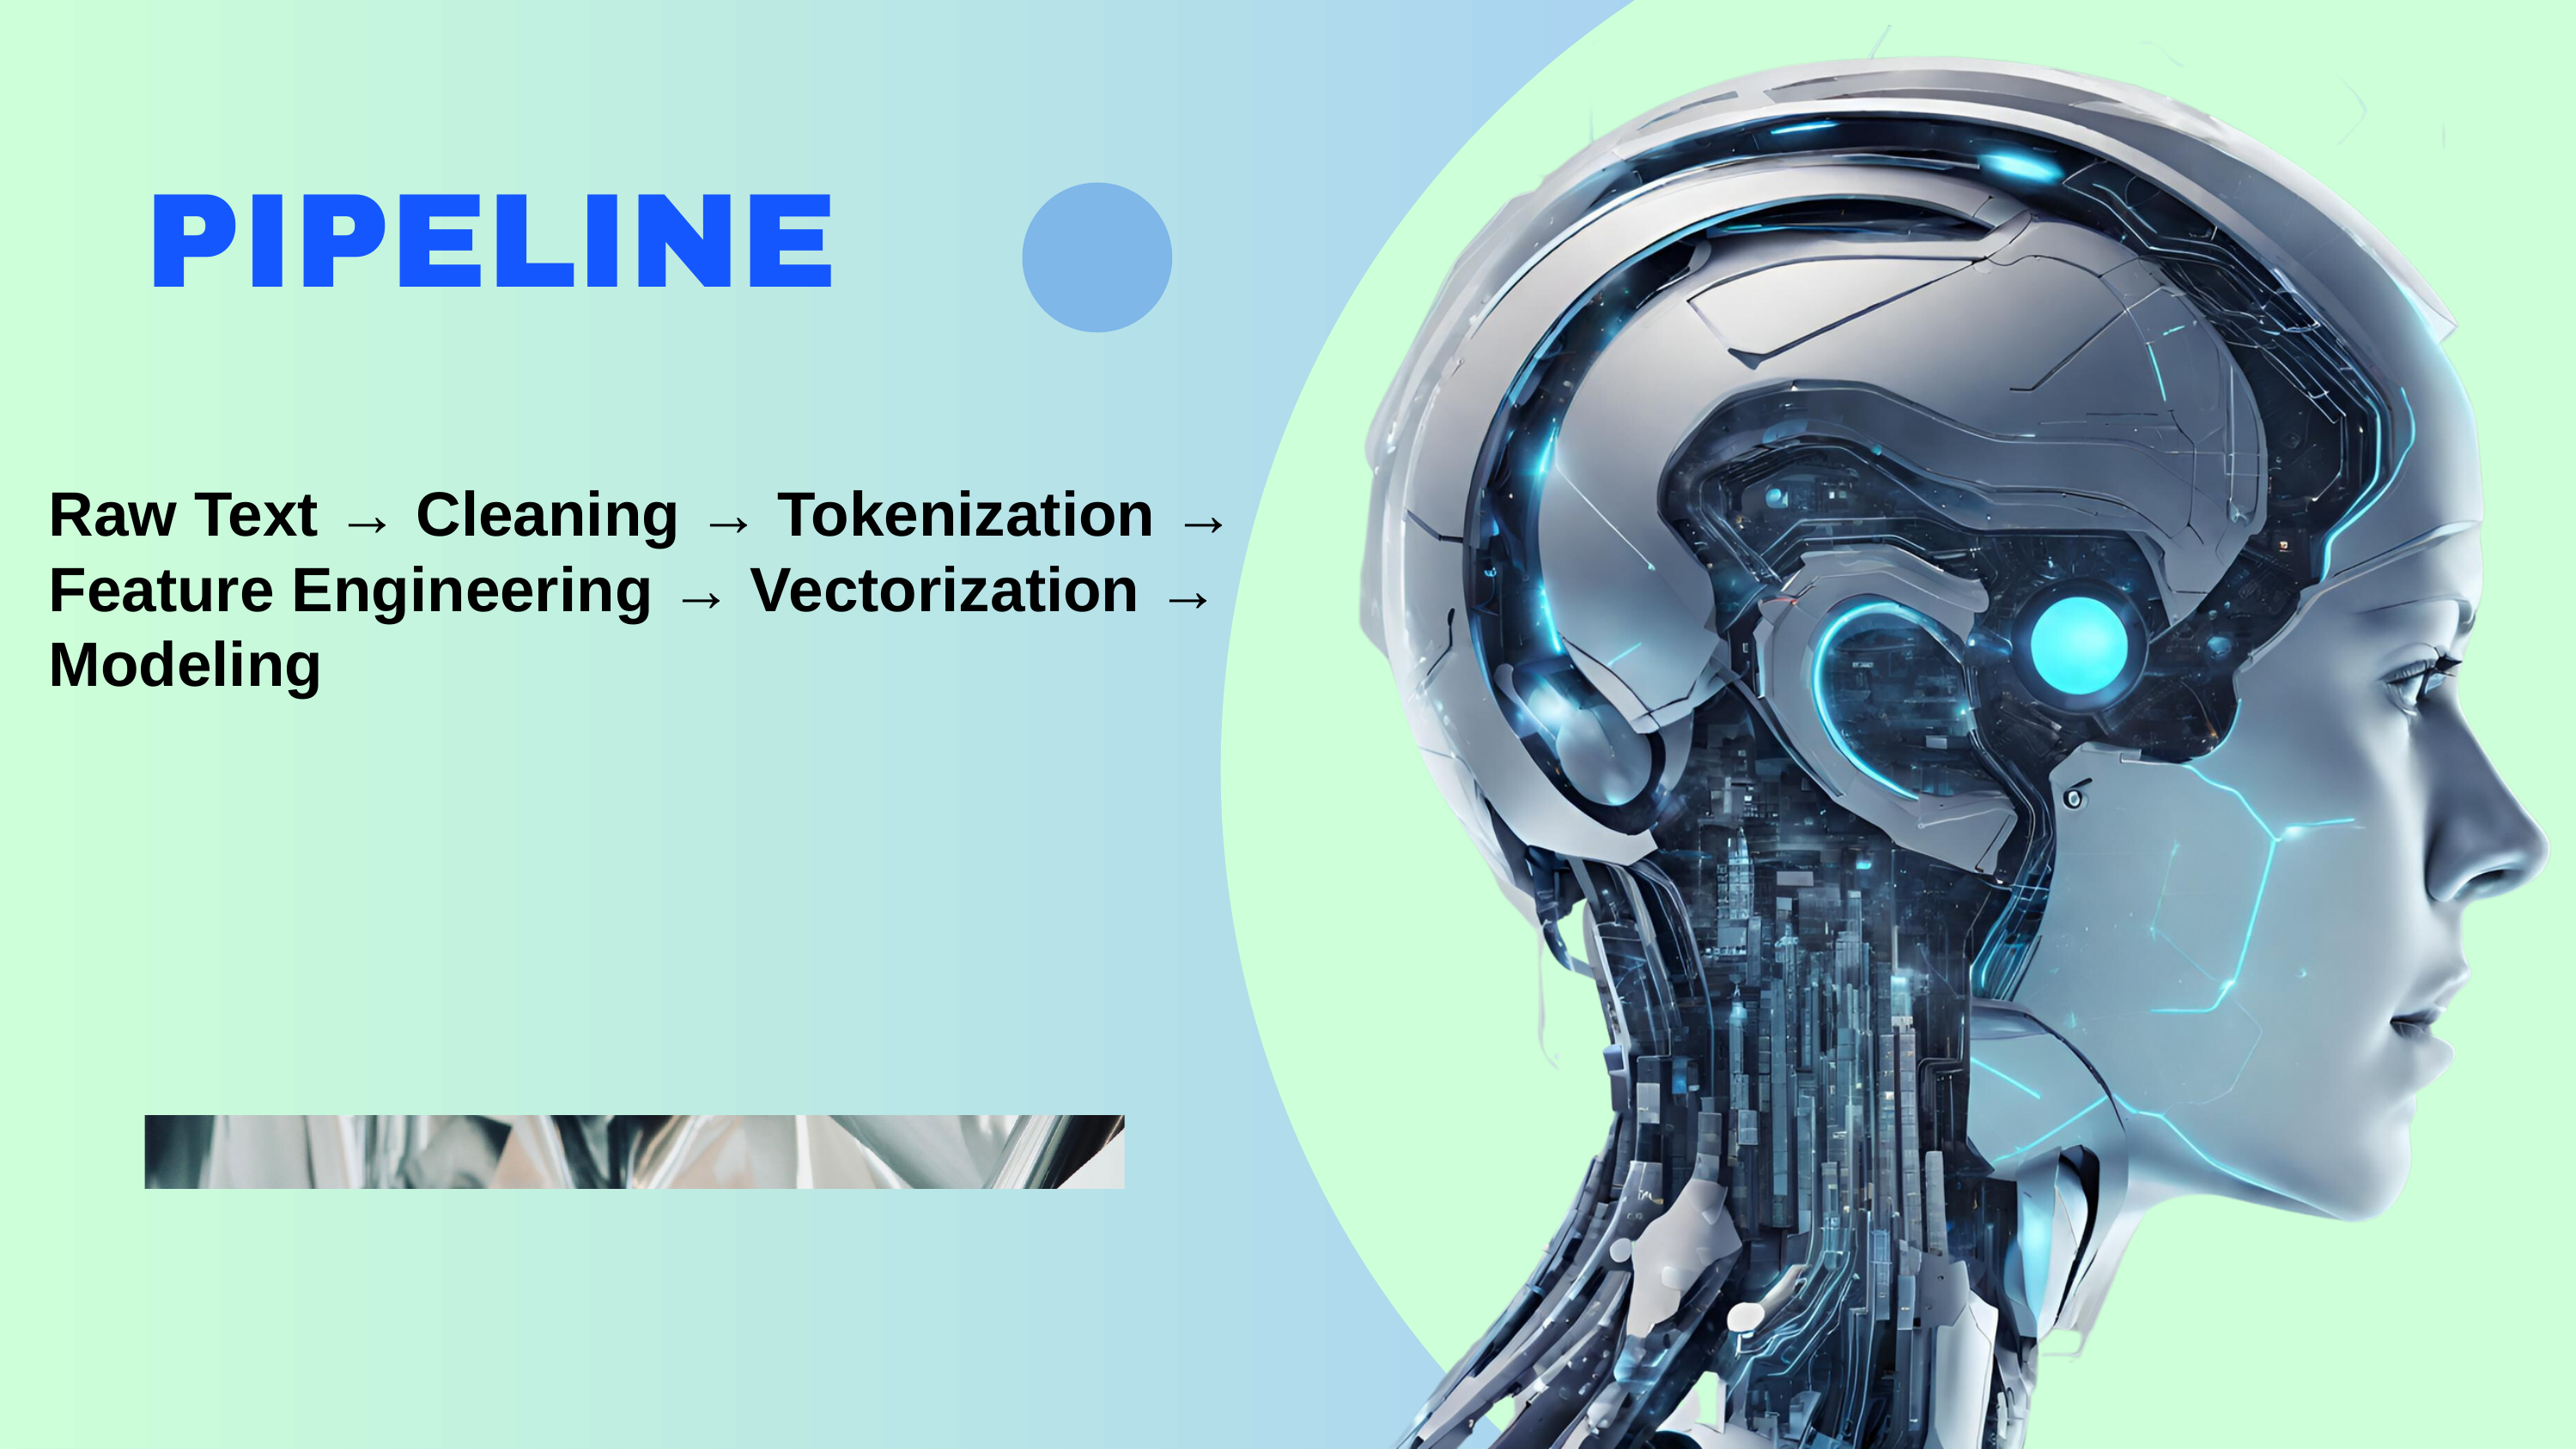

PIPELINE

Raw Text → Cleaning → Tokenization → Feature Engineering → Vectorization → Modeling